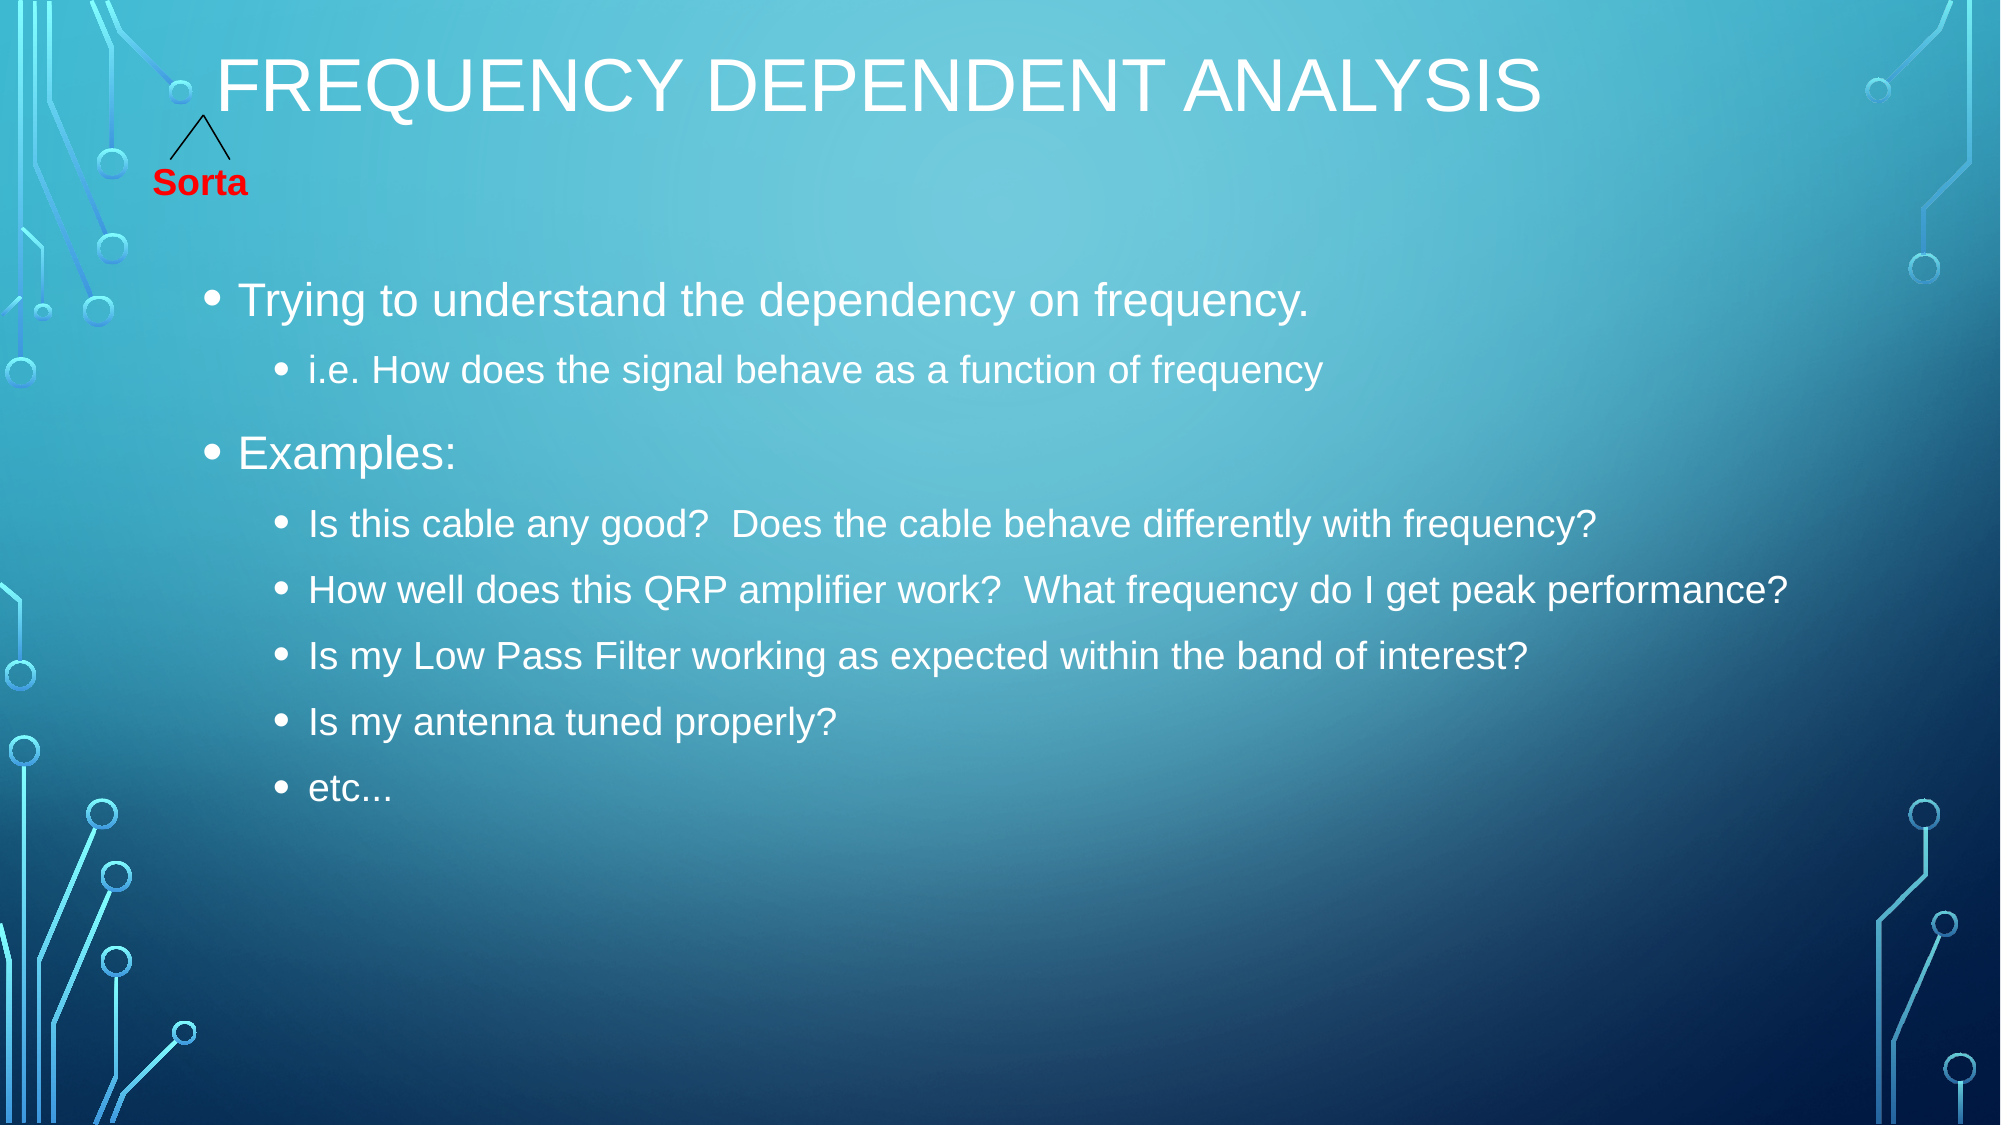

# Frequency dependent analysis
Sorta
Trying to understand the dependency on frequency.
i.e. How does the signal behave as a function of frequency
Examples:
Is this cable any good?  Does the cable behave differently with frequency?
How well does this QRP amplifier work?  What frequency do I get peak performance?
Is my Low Pass Filter working as expected within the band of interest?
Is my antenna tuned properly?
etc...